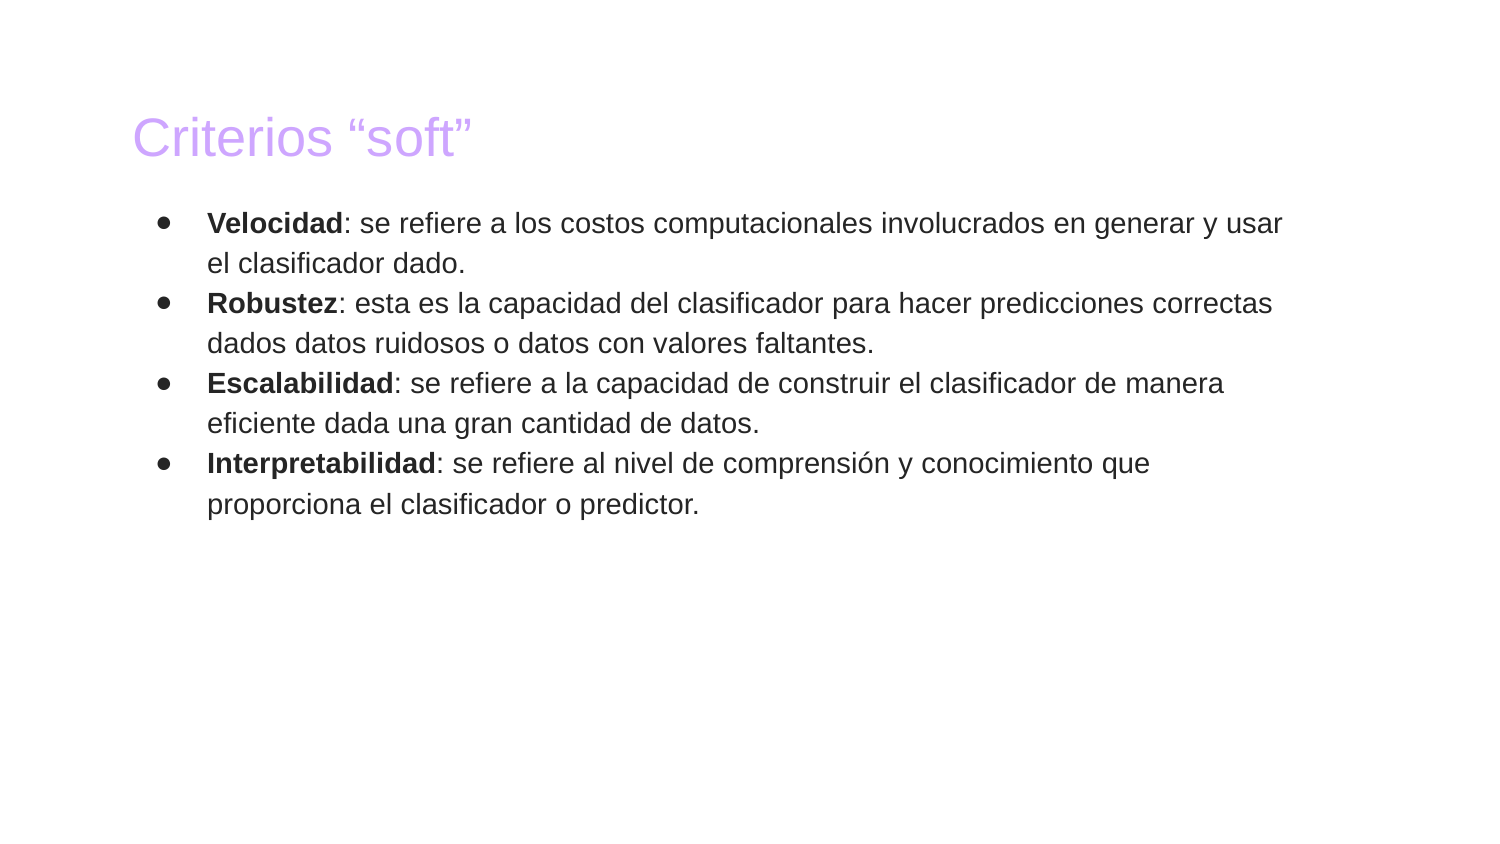

# Criterios “soft”
Velocidad: se refiere a los costos computacionales involucrados en generar y usar el clasificador dado.
Robustez: esta es la capacidad del clasificador para hacer predicciones correctas dados datos ruidosos o datos con valores faltantes.
Escalabilidad: se refiere a la capacidad de construir el clasificador de manera eficiente dada una gran cantidad de datos.
Interpretabilidad: se refiere al nivel de comprensión y conocimiento que proporciona el clasificador o predictor.